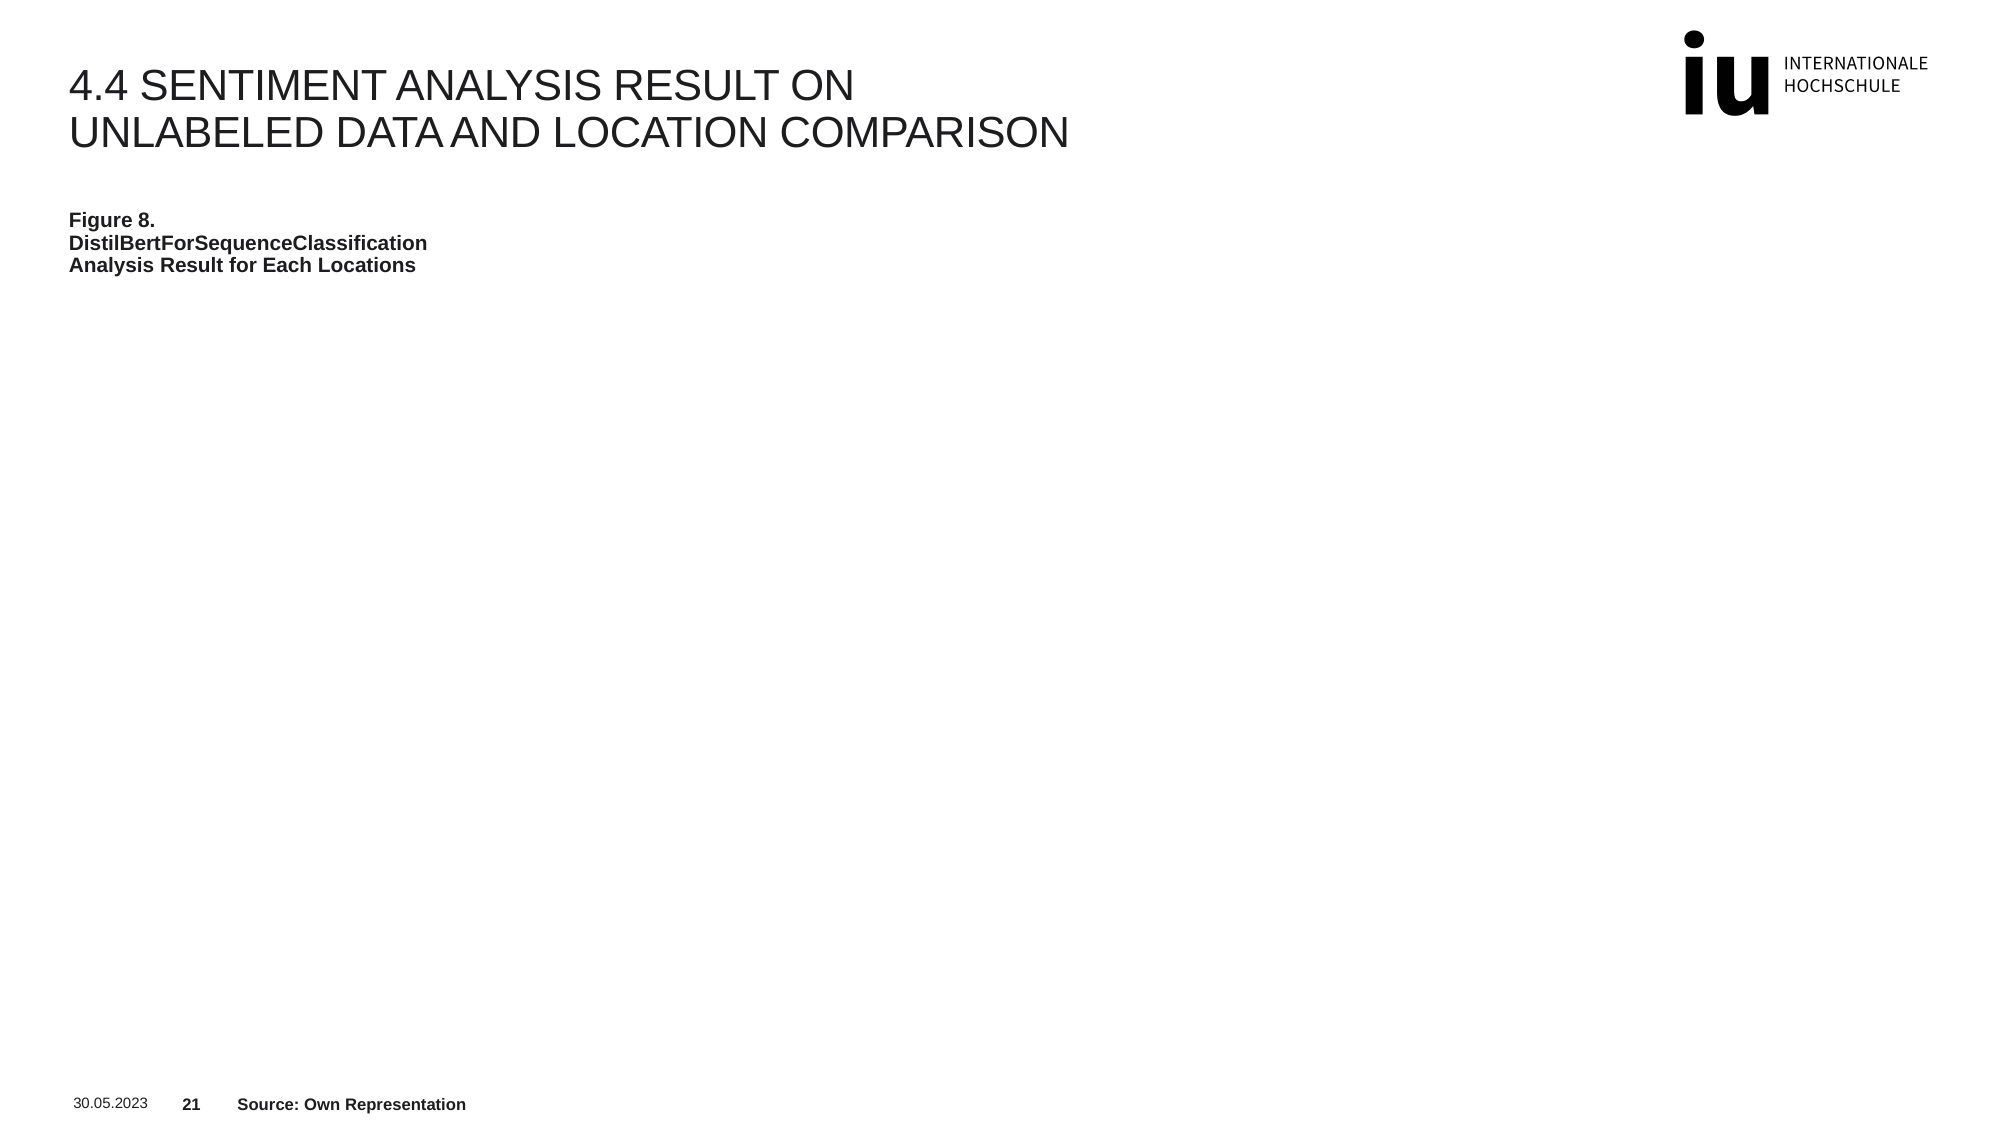

# 4.4 Sentiment Analysis Result on Unlabeled Data and Location Comparison
Figure 8. DistilBertForSequenceClassification Analysis Result for Each Locations
30.05.2023
21
Source: Own Representation